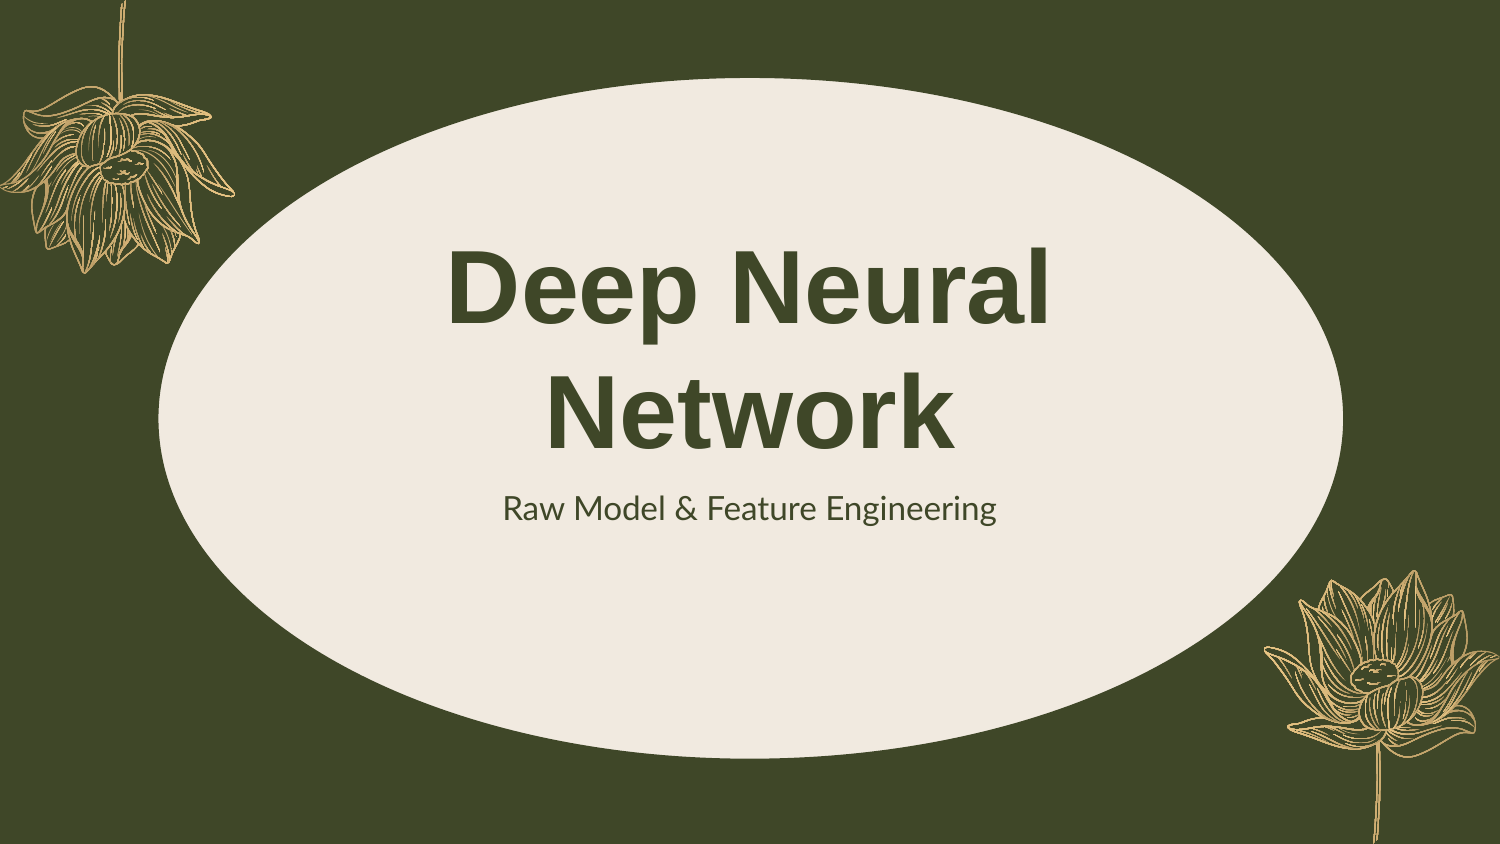

# Deep Neural Network
EXPERIMENTS
Raw Model & Feature Engineering